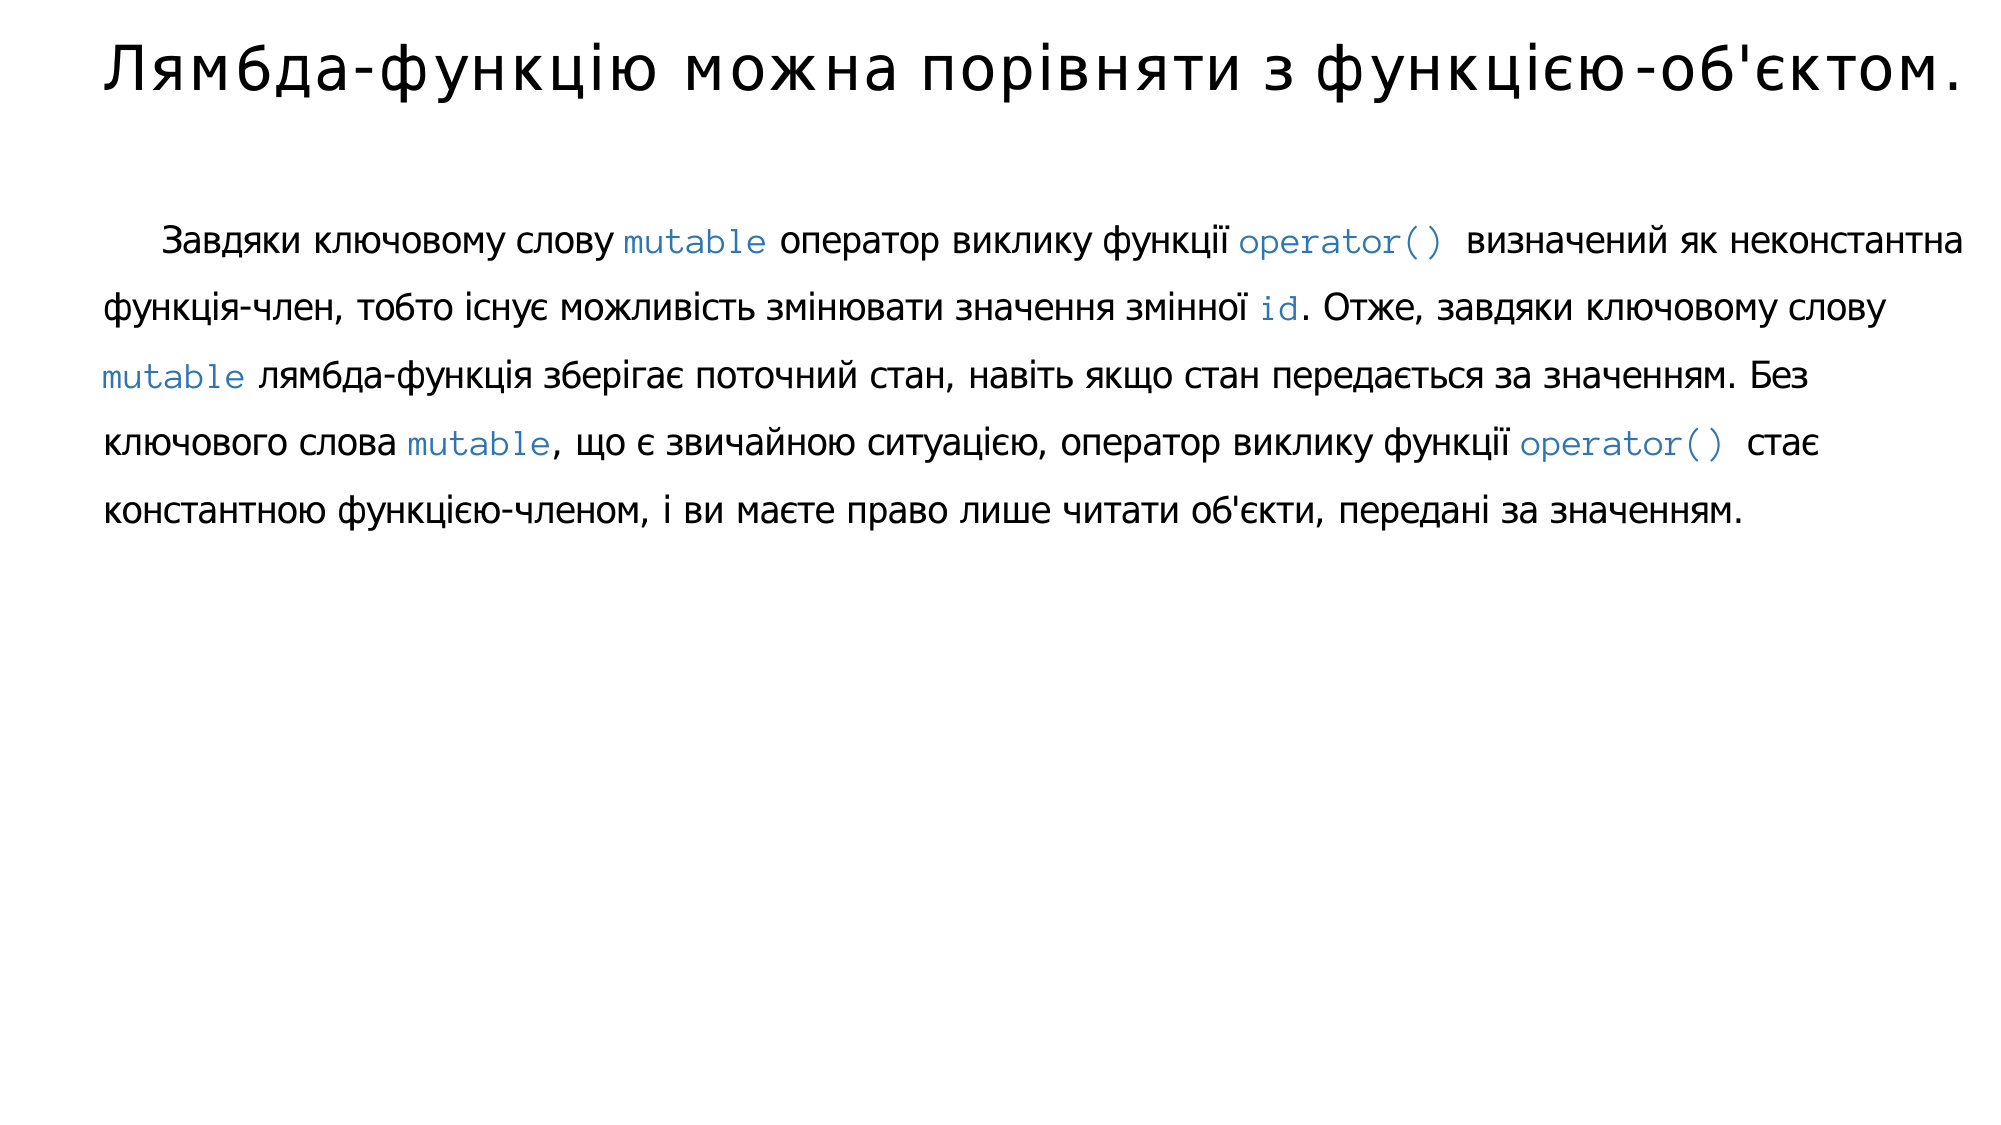

# Лямбда-функцію можна порівняти з функцією-об'єктом.

Завдяки ключовому слову mutable оператор виклику функції operator() визначений як неконстантна функція-член, тобто існує можливість змінювати значення змінної id. Отже, завдяки ключовому слову mutable лямбда-функція зберігає поточний стан, навіть якщо стан передається за значенням. Без ключового слова mutable, що є звичайною ситуацією, оператор виклику функції operator() стає константною функцією-членом, і ви маєте право лише читати об'єкти, передані за значенням.